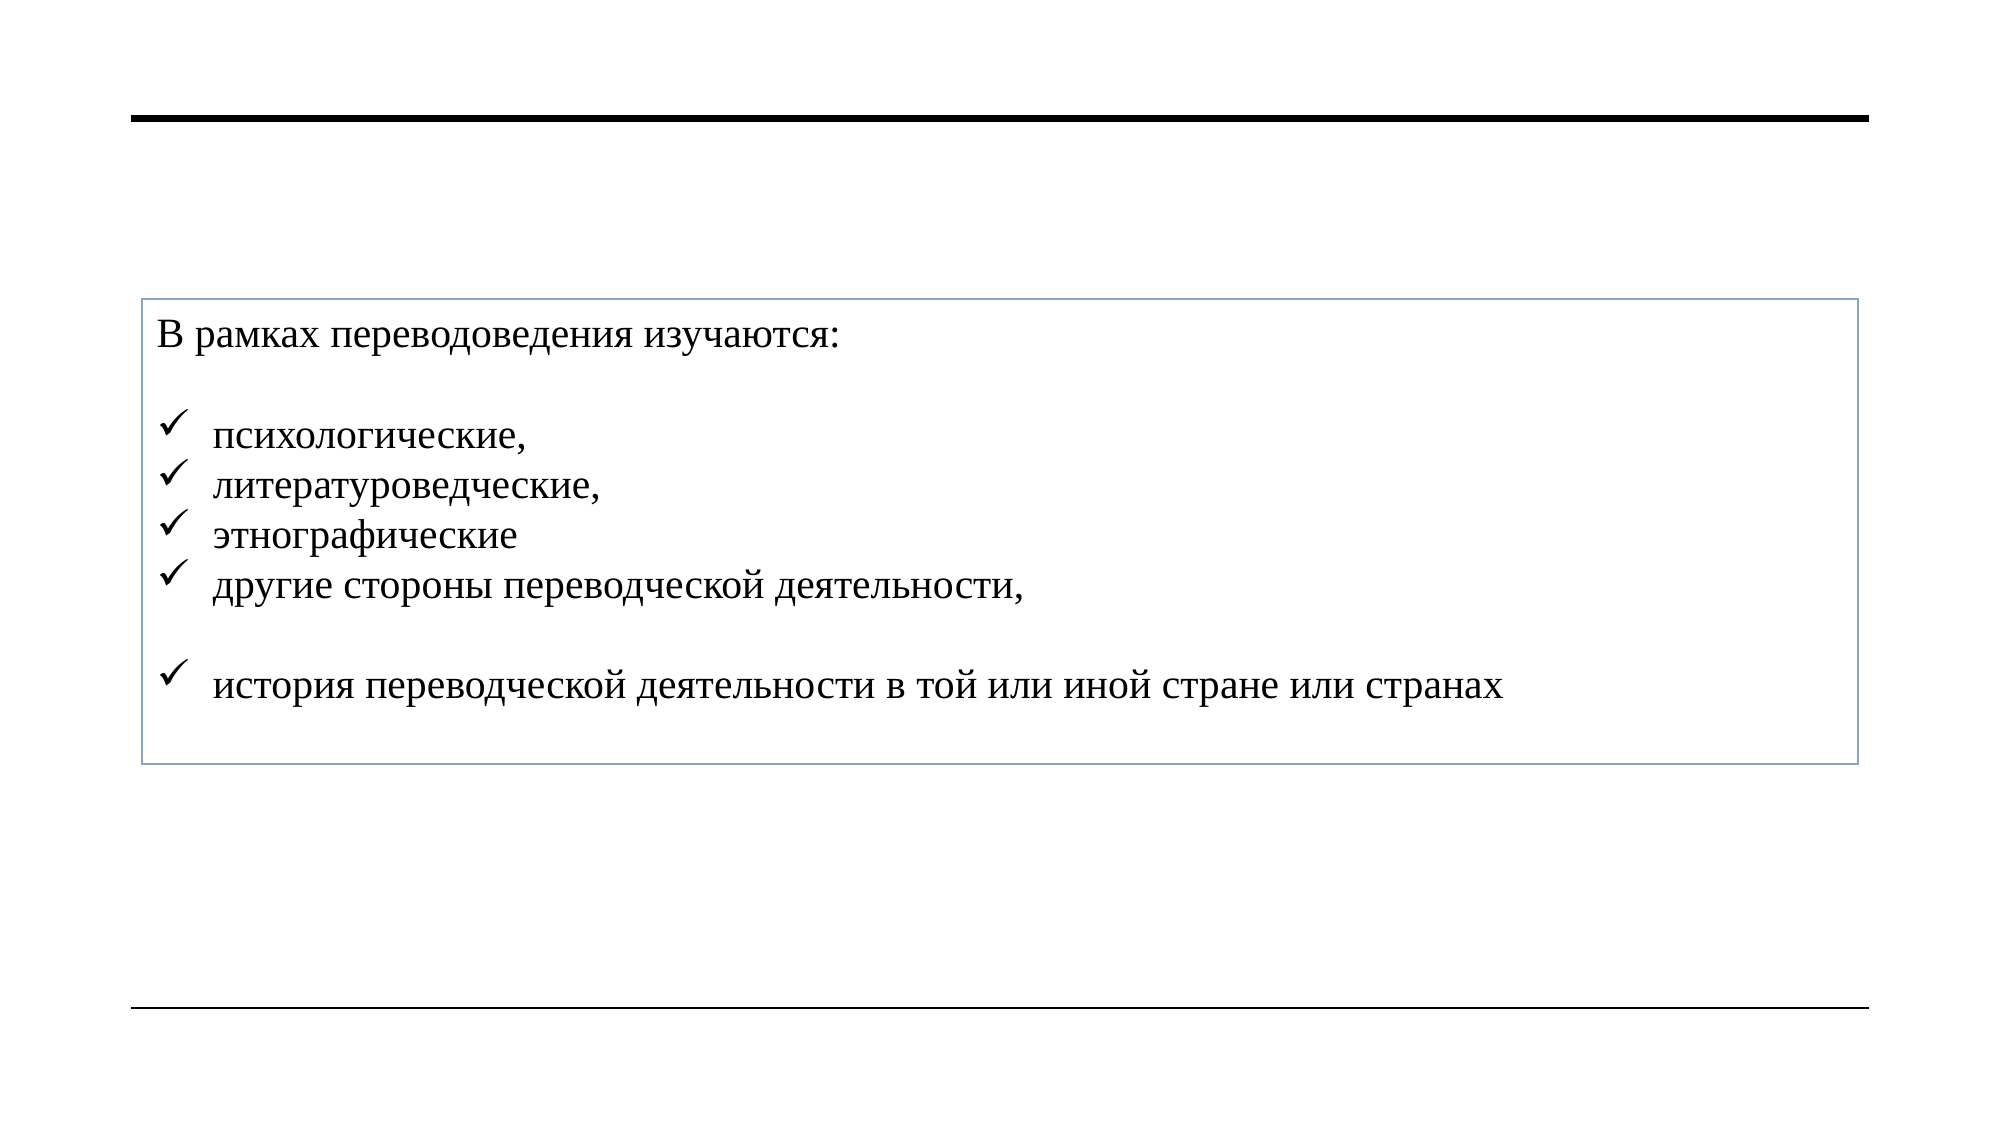

В рамках переводоведения изучаются:

психологические,
литературоведческие,
этнографические
другие стороны переводческой деятельности,

история переводческой деятельности в той или иной стране или странах